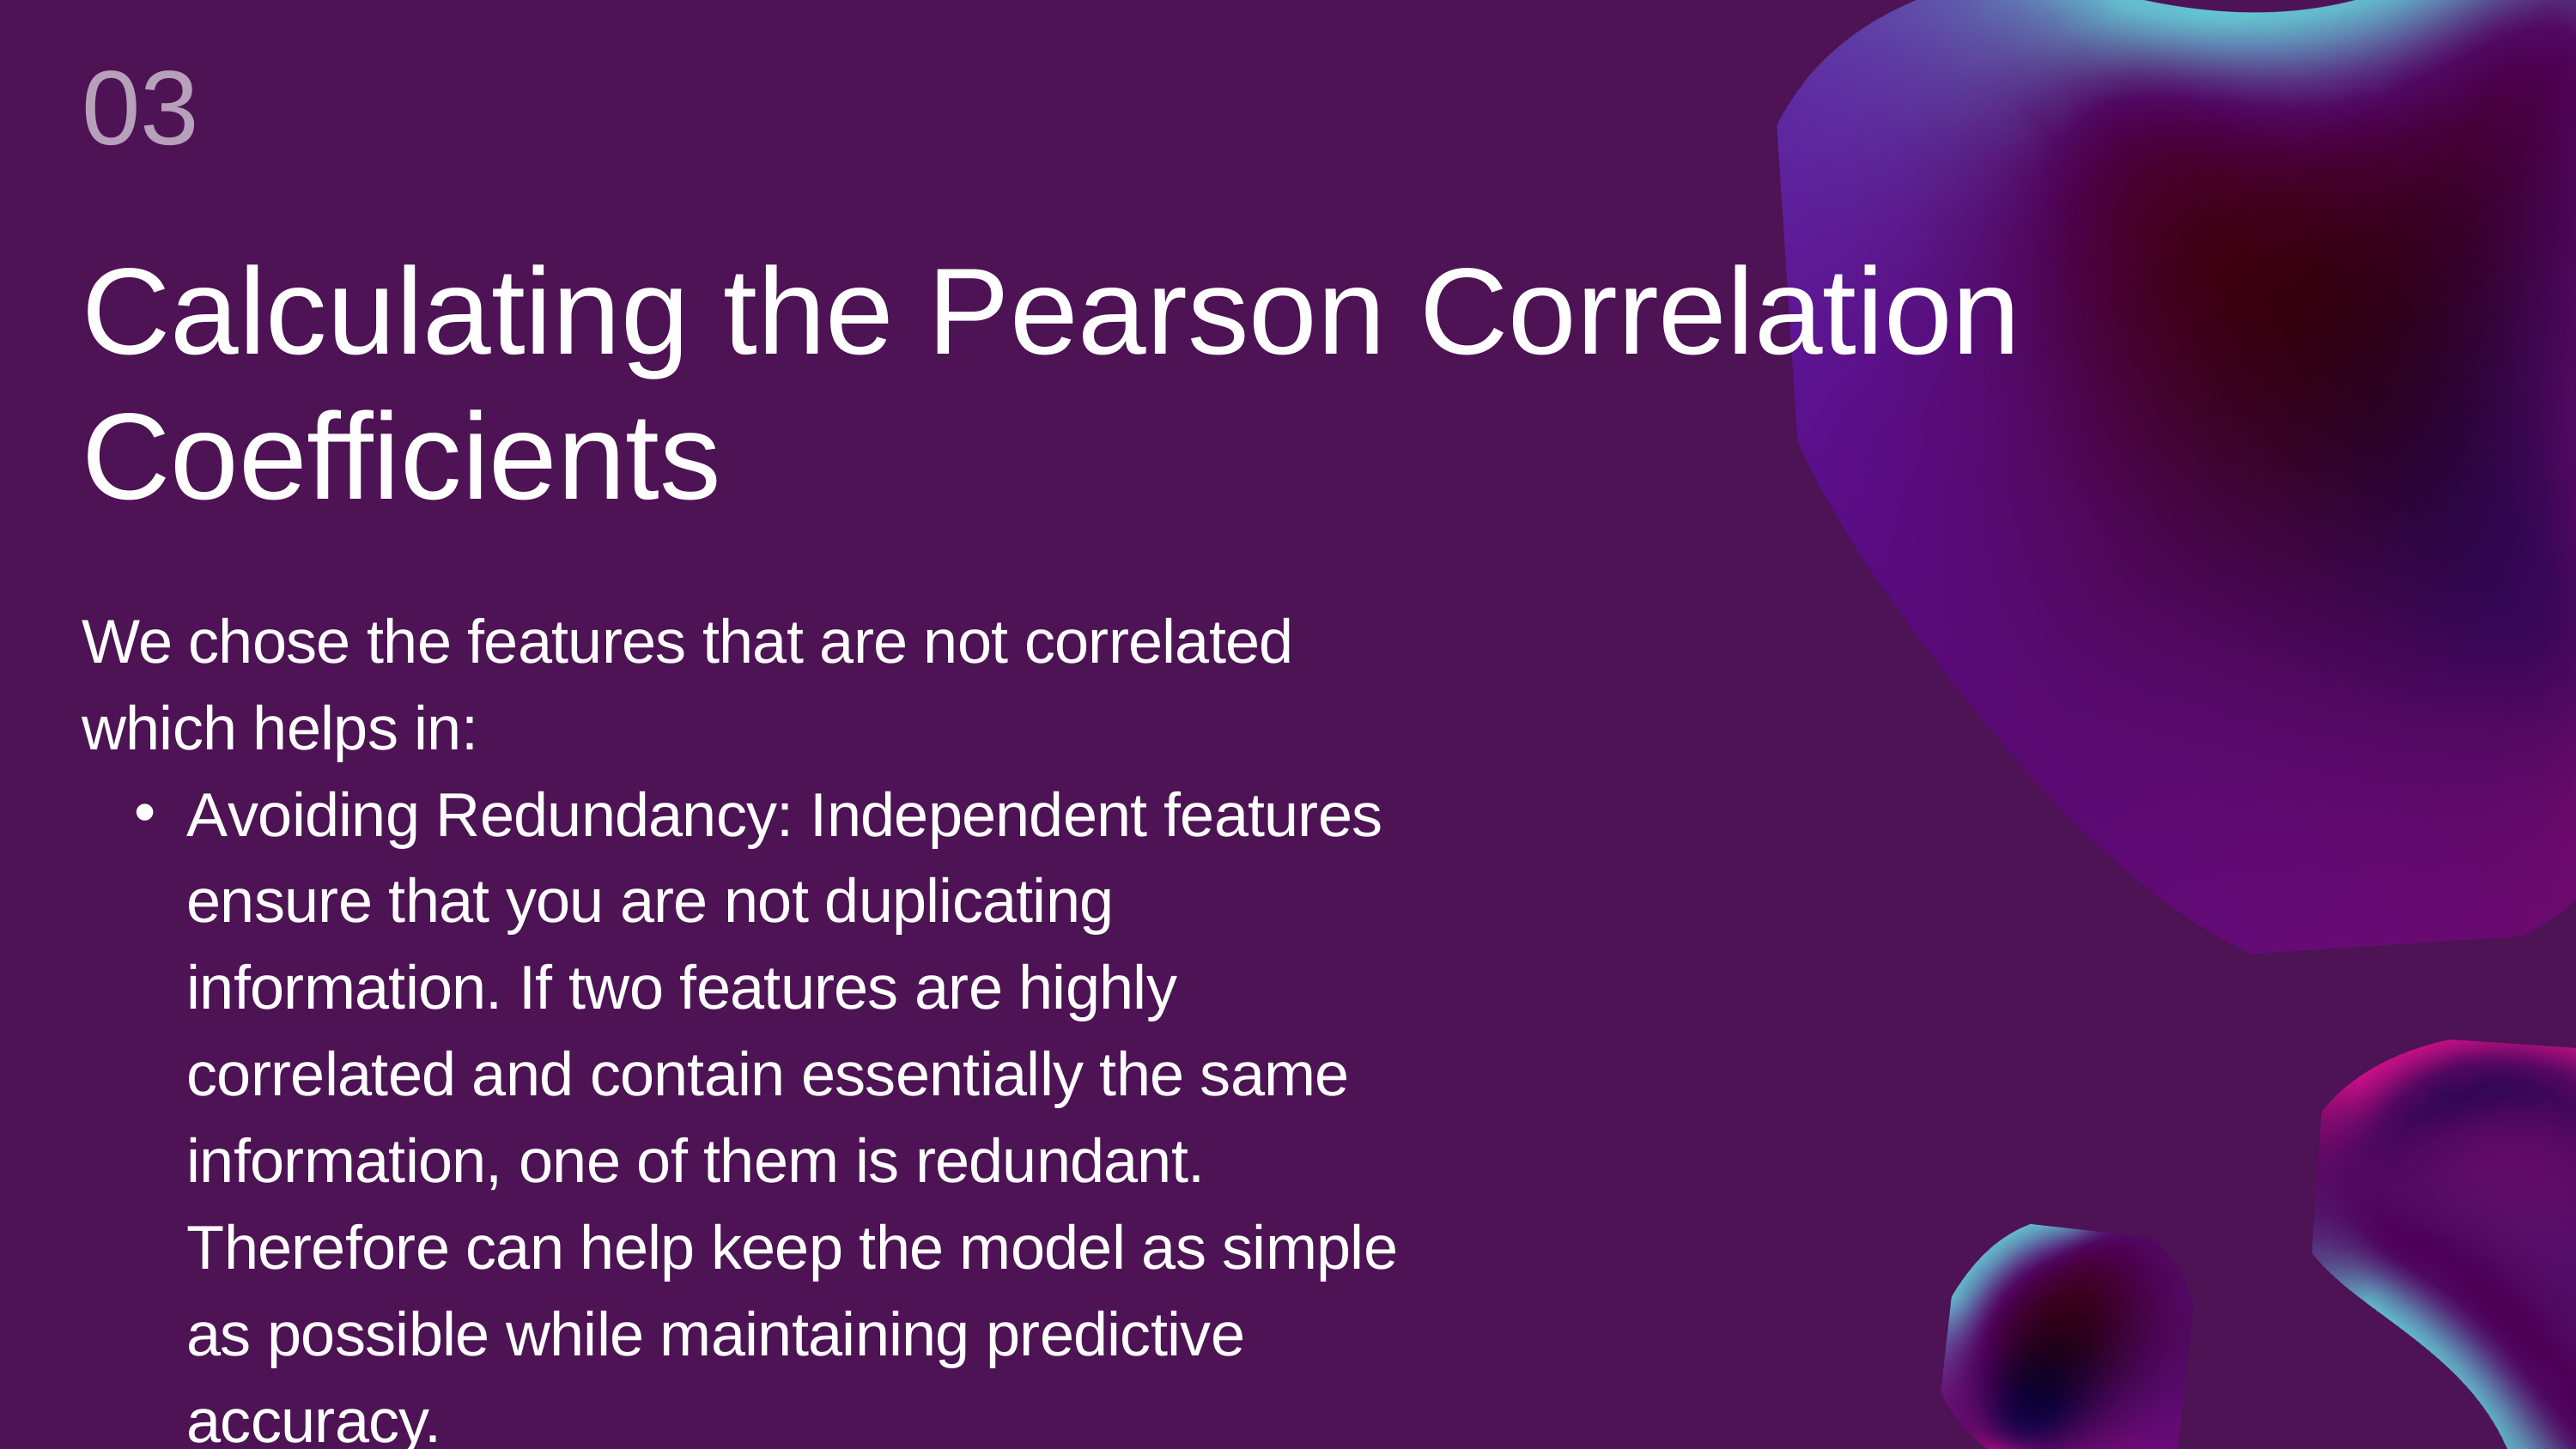

03
Calculating the Pearson Correlation Coefficients
We chose the features that are not correlated which helps in:
Avoiding Redundancy: Independent features ensure that you are not duplicating information. If two features are highly correlated and contain essentially the same information, one of them is redundant. Therefore can help keep the model as simple as possible while maintaining predictive accuracy.